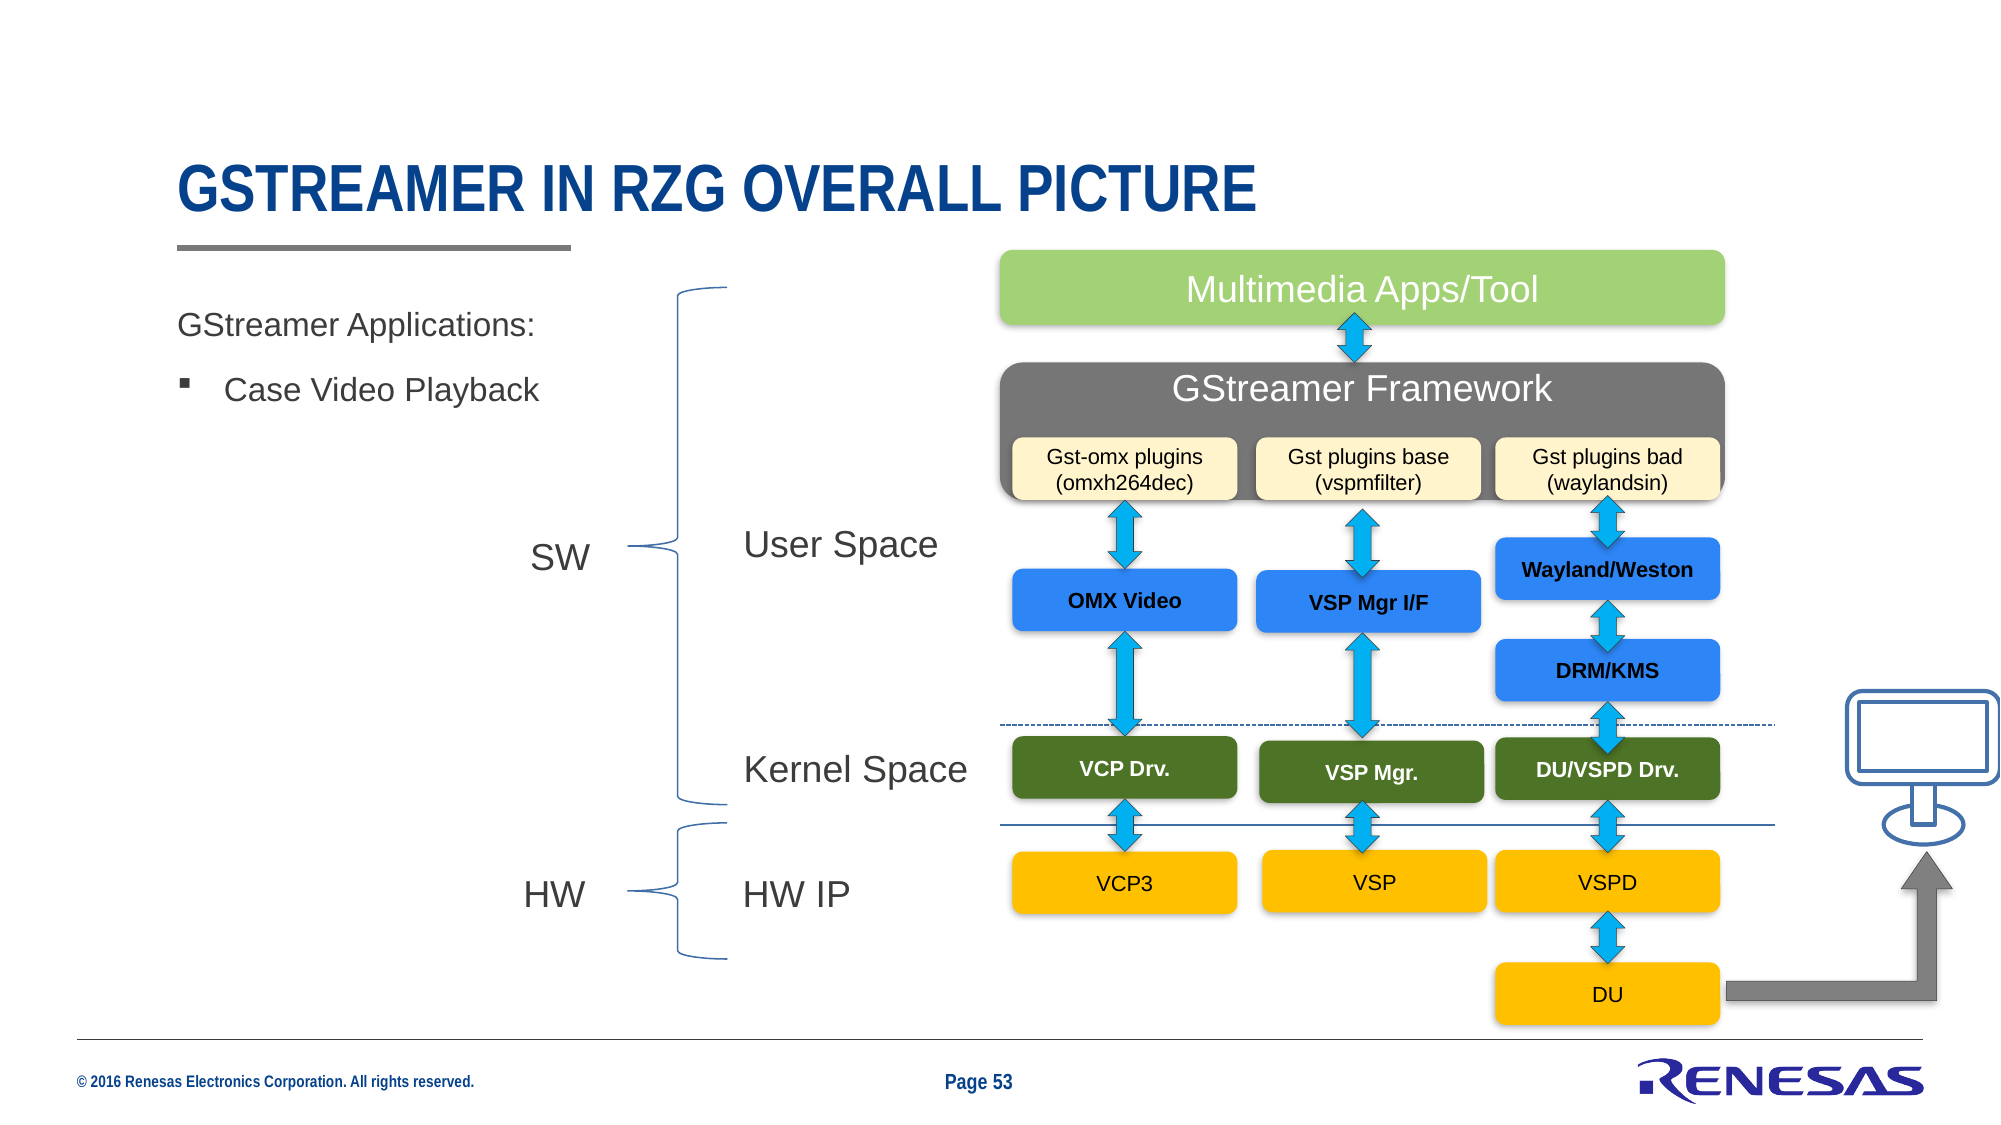

# GStreamer in RZG Overall picture
Multimedia Apps/Tool

GStreamer Applications:
Case Video Playback

GStreamer Framework

Gst-omx plugins
(omxh264dec)
Gst plugins base
(vspmfilter)
Gst plugins bad
(waylandsin)

User Space
SW
Wayland/Weston
OMX Video
VSP Mgr I/F

DRM/KMS

VCP Drv.
DU/VSPD Drv.
Kernel Space
VSP Mgr.

VSP
VSPD
VCP3

HW
HW IP

DU
Page 53